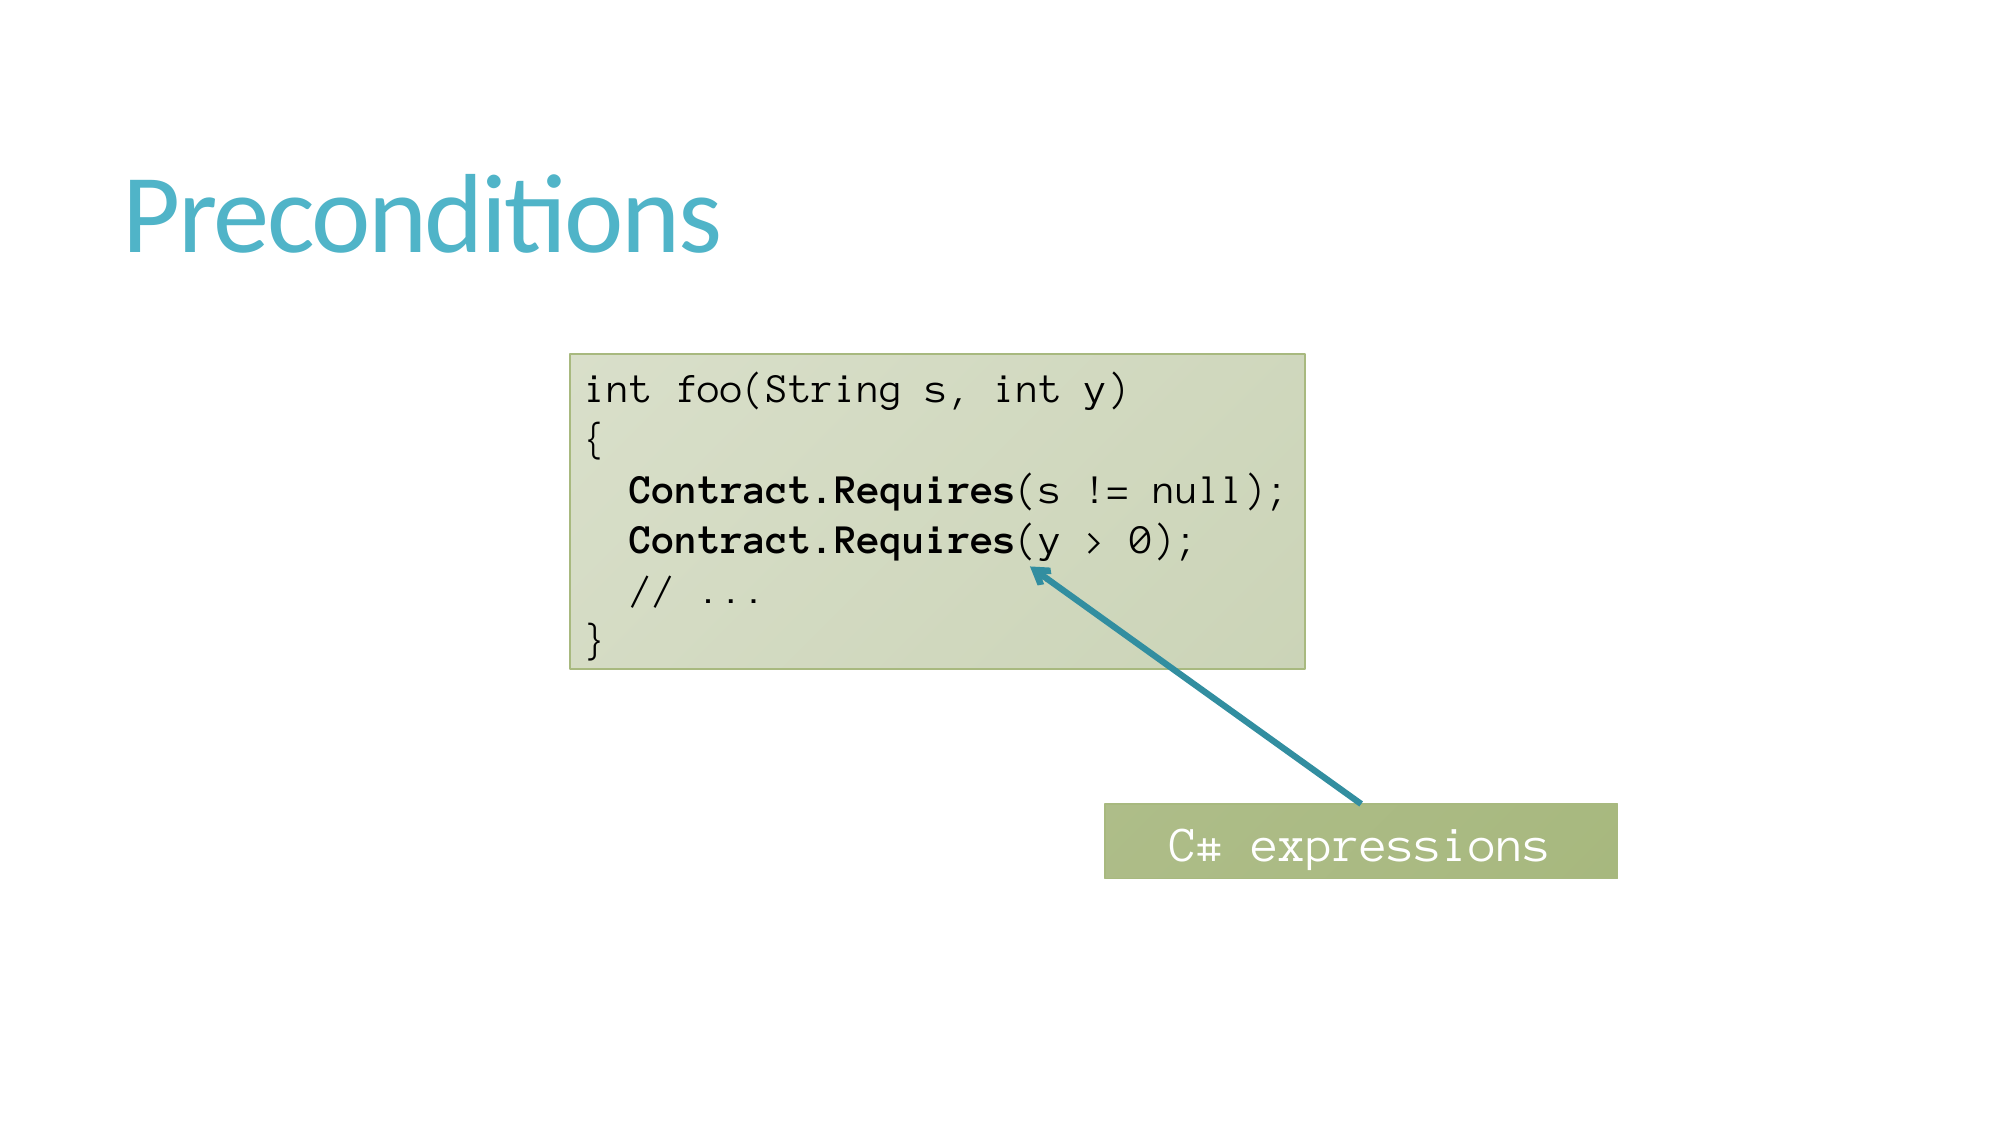

# Preconditions
int foo(String s, int y)
{
  Contract.Requires(s != null);
  Contract.Requires(y > 0);
  // ...
}
C# expressions